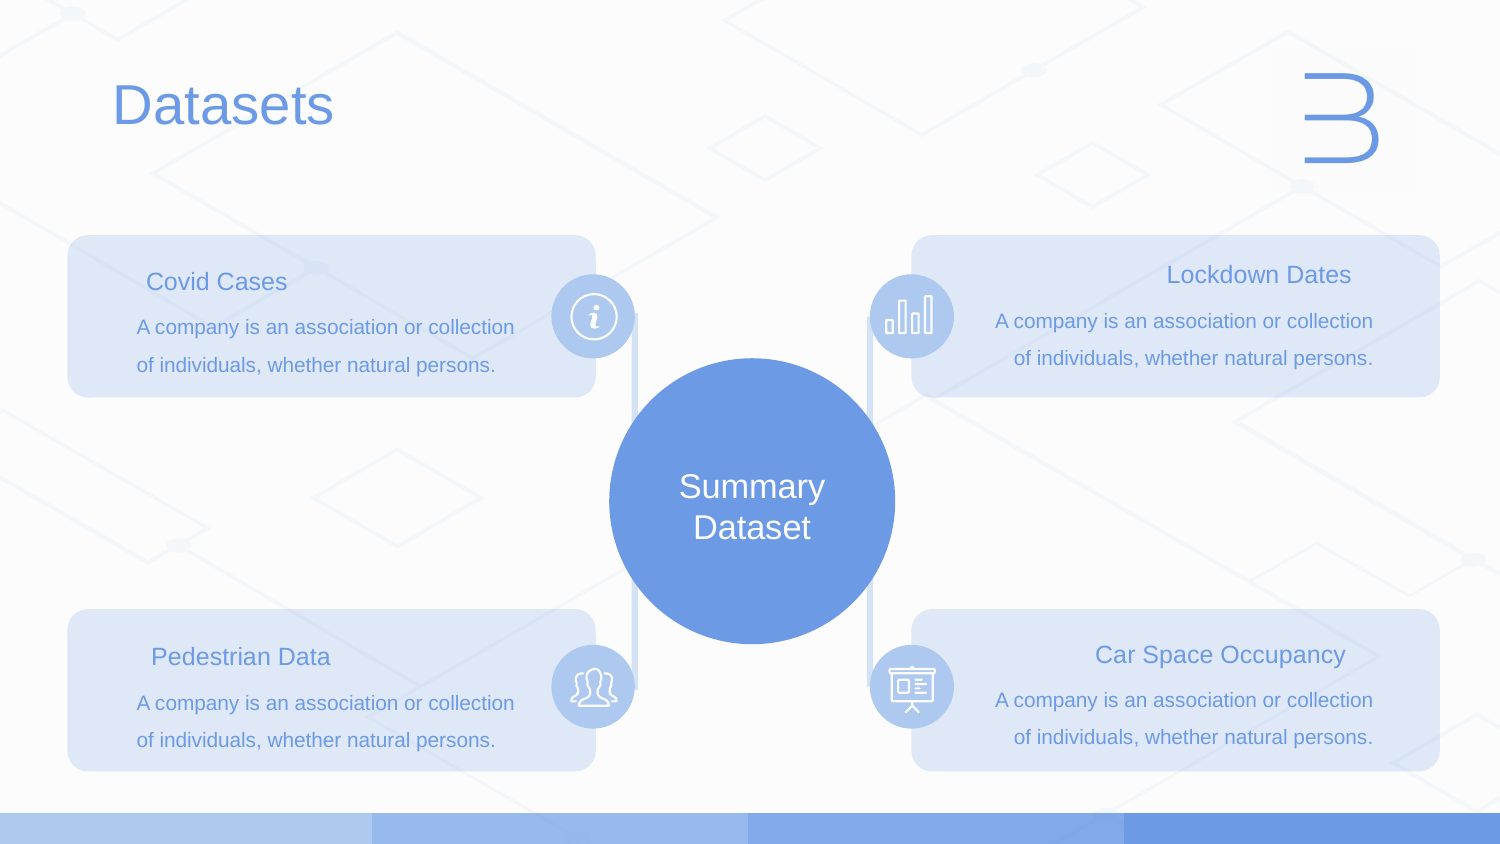

Datasets

Lockdown Dates
Covid Cases

A company is an association or collection of individuals, whether natural persons.

A company is an association or collection of individuals, whether natural persons.

Summary
Dataset

Car Space Occupancy
Pedestrian Data

A company is an association or collection of individuals, whether natural persons.

A company is an association or collection of individuals, whether natural persons.